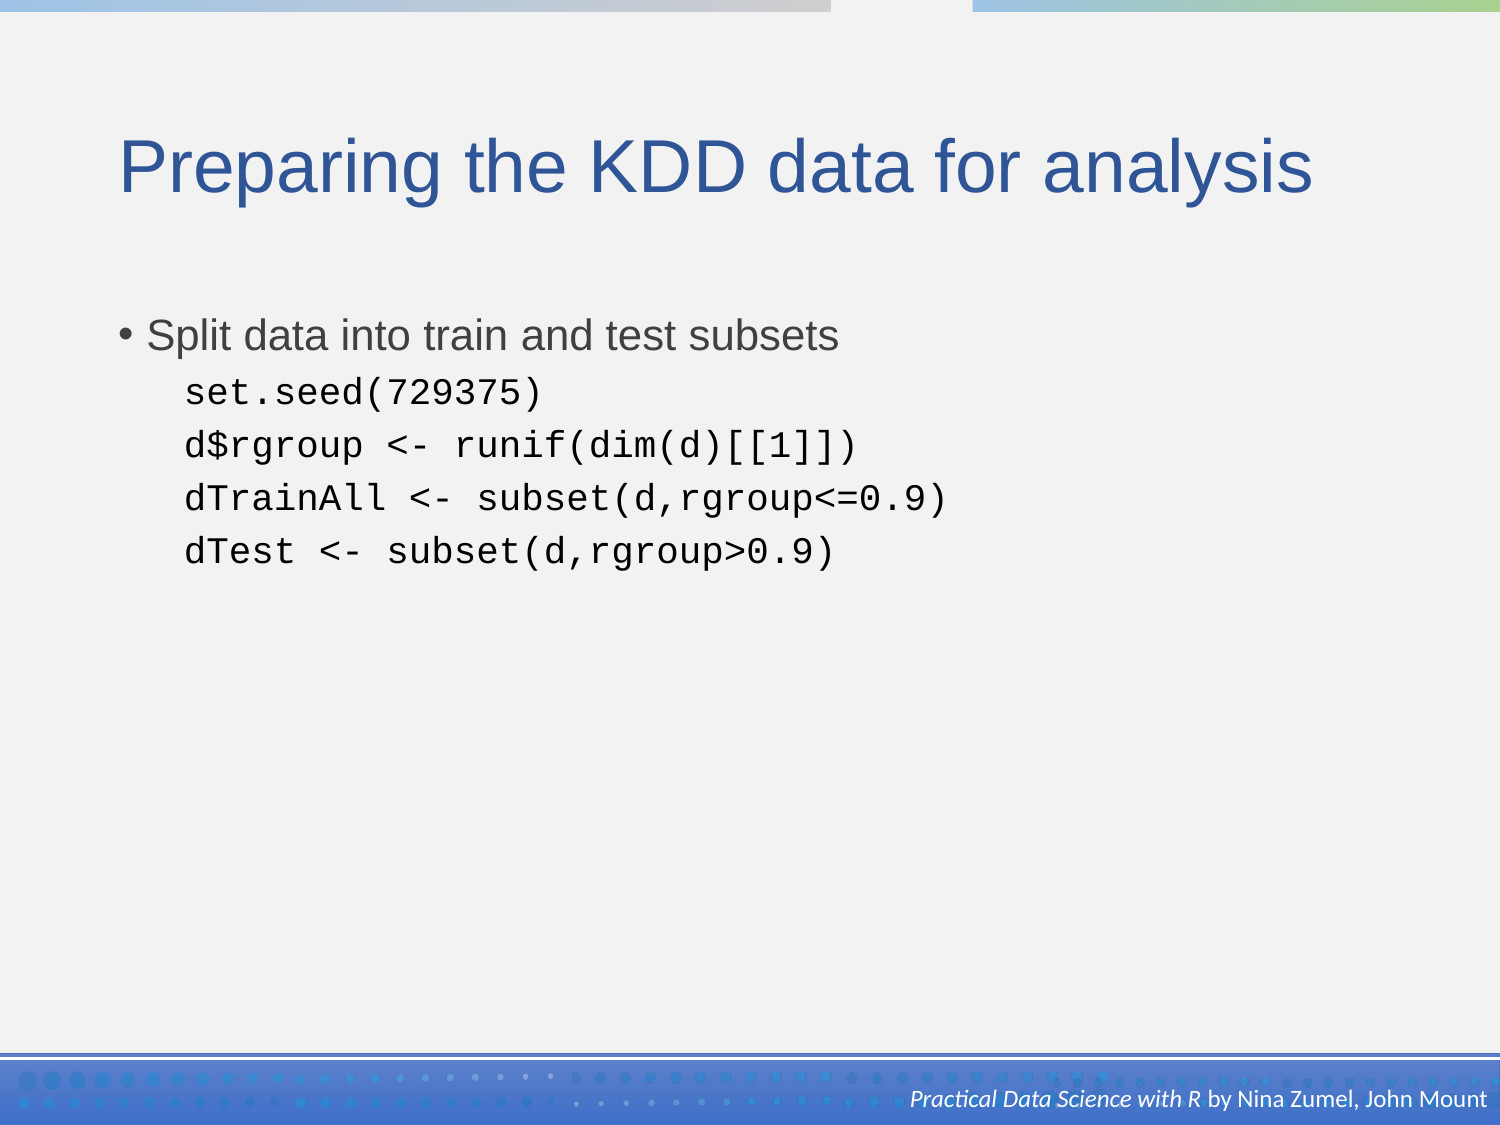

# Preparing the KDD data for analysis
Split data into train and test subsets
set.seed(729375)
d$rgroup <- runif(dim(d)[[1]])
dTrainAll <- subset(d,rgroup<=0.9)
dTest <- subset(d,rgroup>0.9)
Practical Data Science with R by Nina Zumel, John Mount